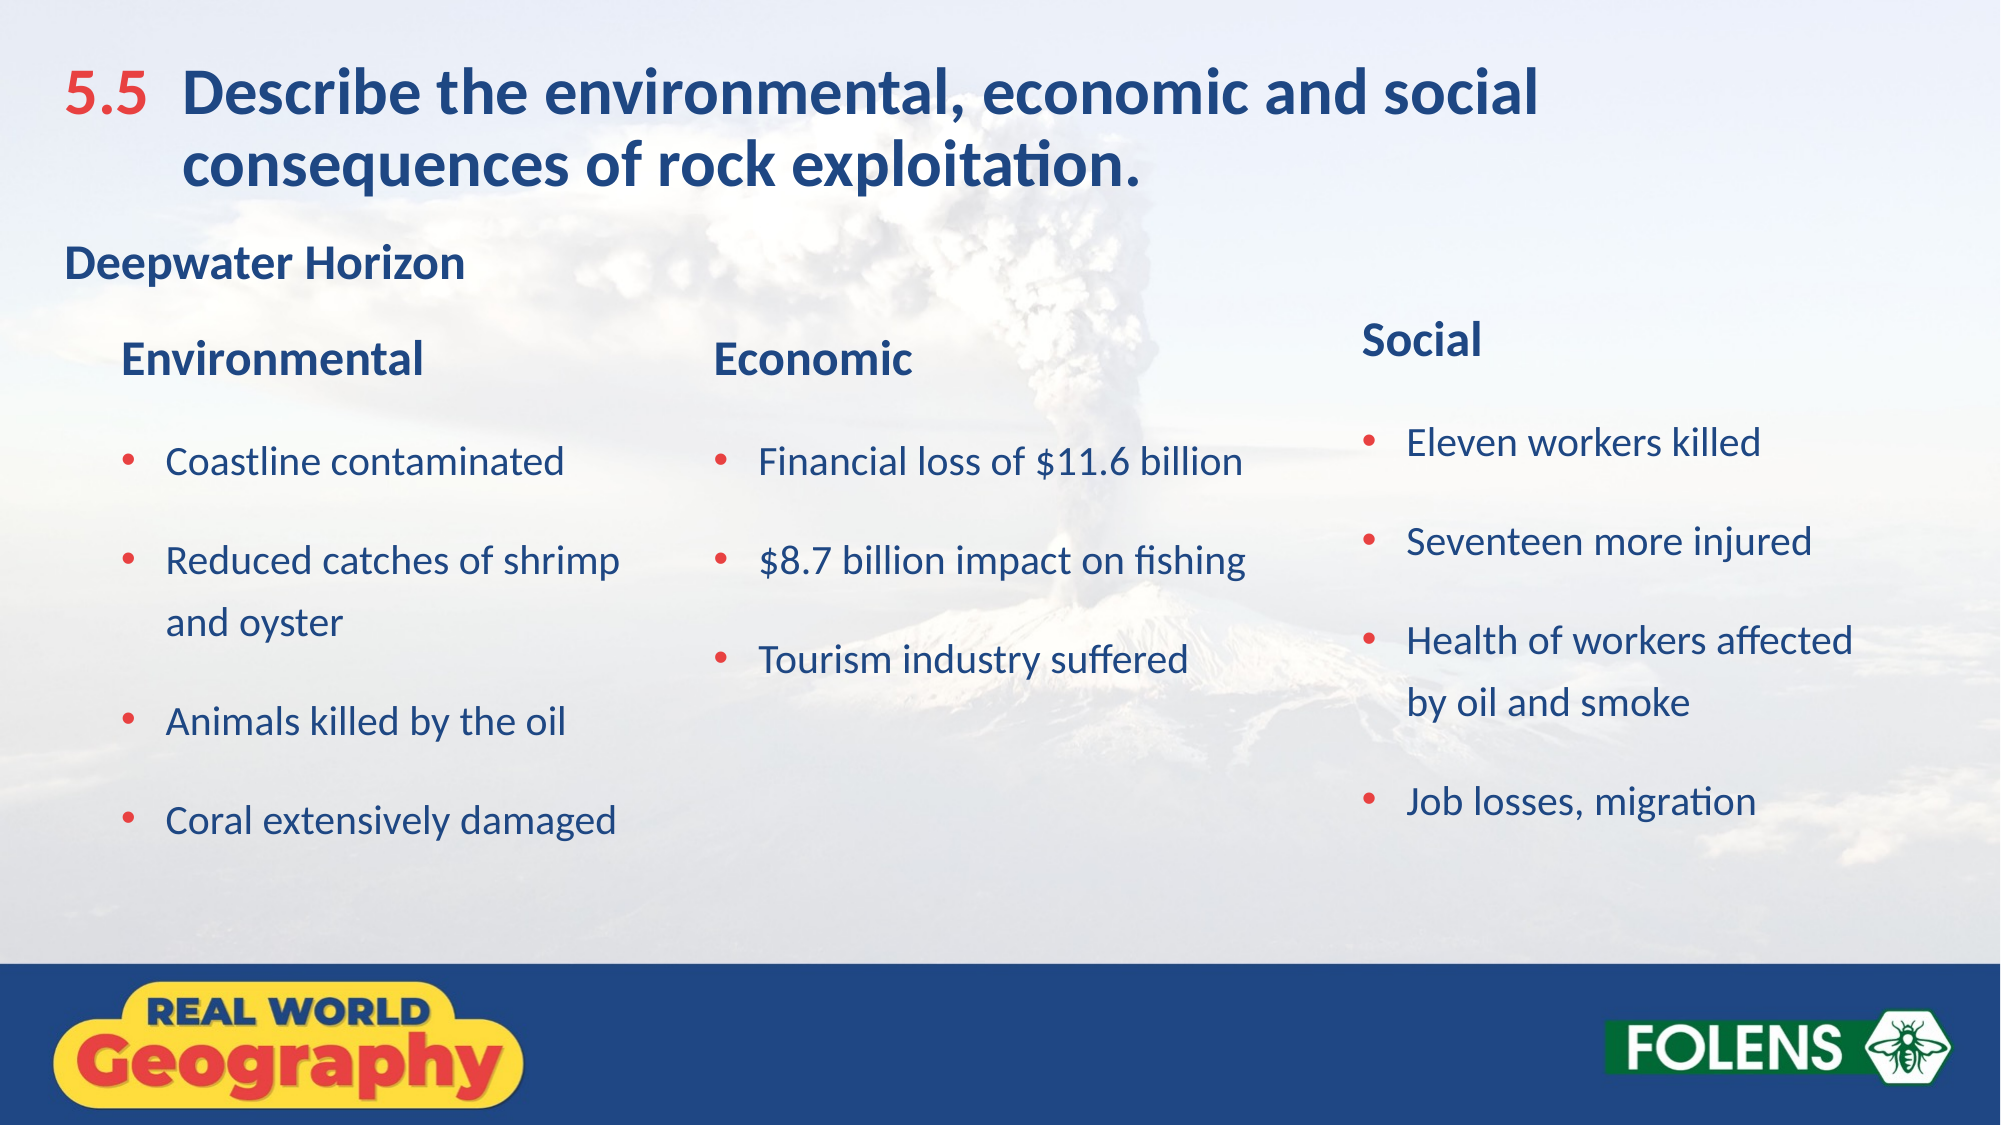

5.5	Describe the environmental, economic and social
consequences of rock exploitation.
Deepwater Horizon
Social
Eleven workers killed
Seventeen more injured
Health of workers affected by oil and smoke
Job losses, migration
Environmental
Coastline contaminated
Reduced catches of shrimp and oyster
Animals killed by the oil
Coral extensively damaged
Economic
Financial loss of $11.6 billion
$8.7 billion impact on fishing
Tourism industry suffered